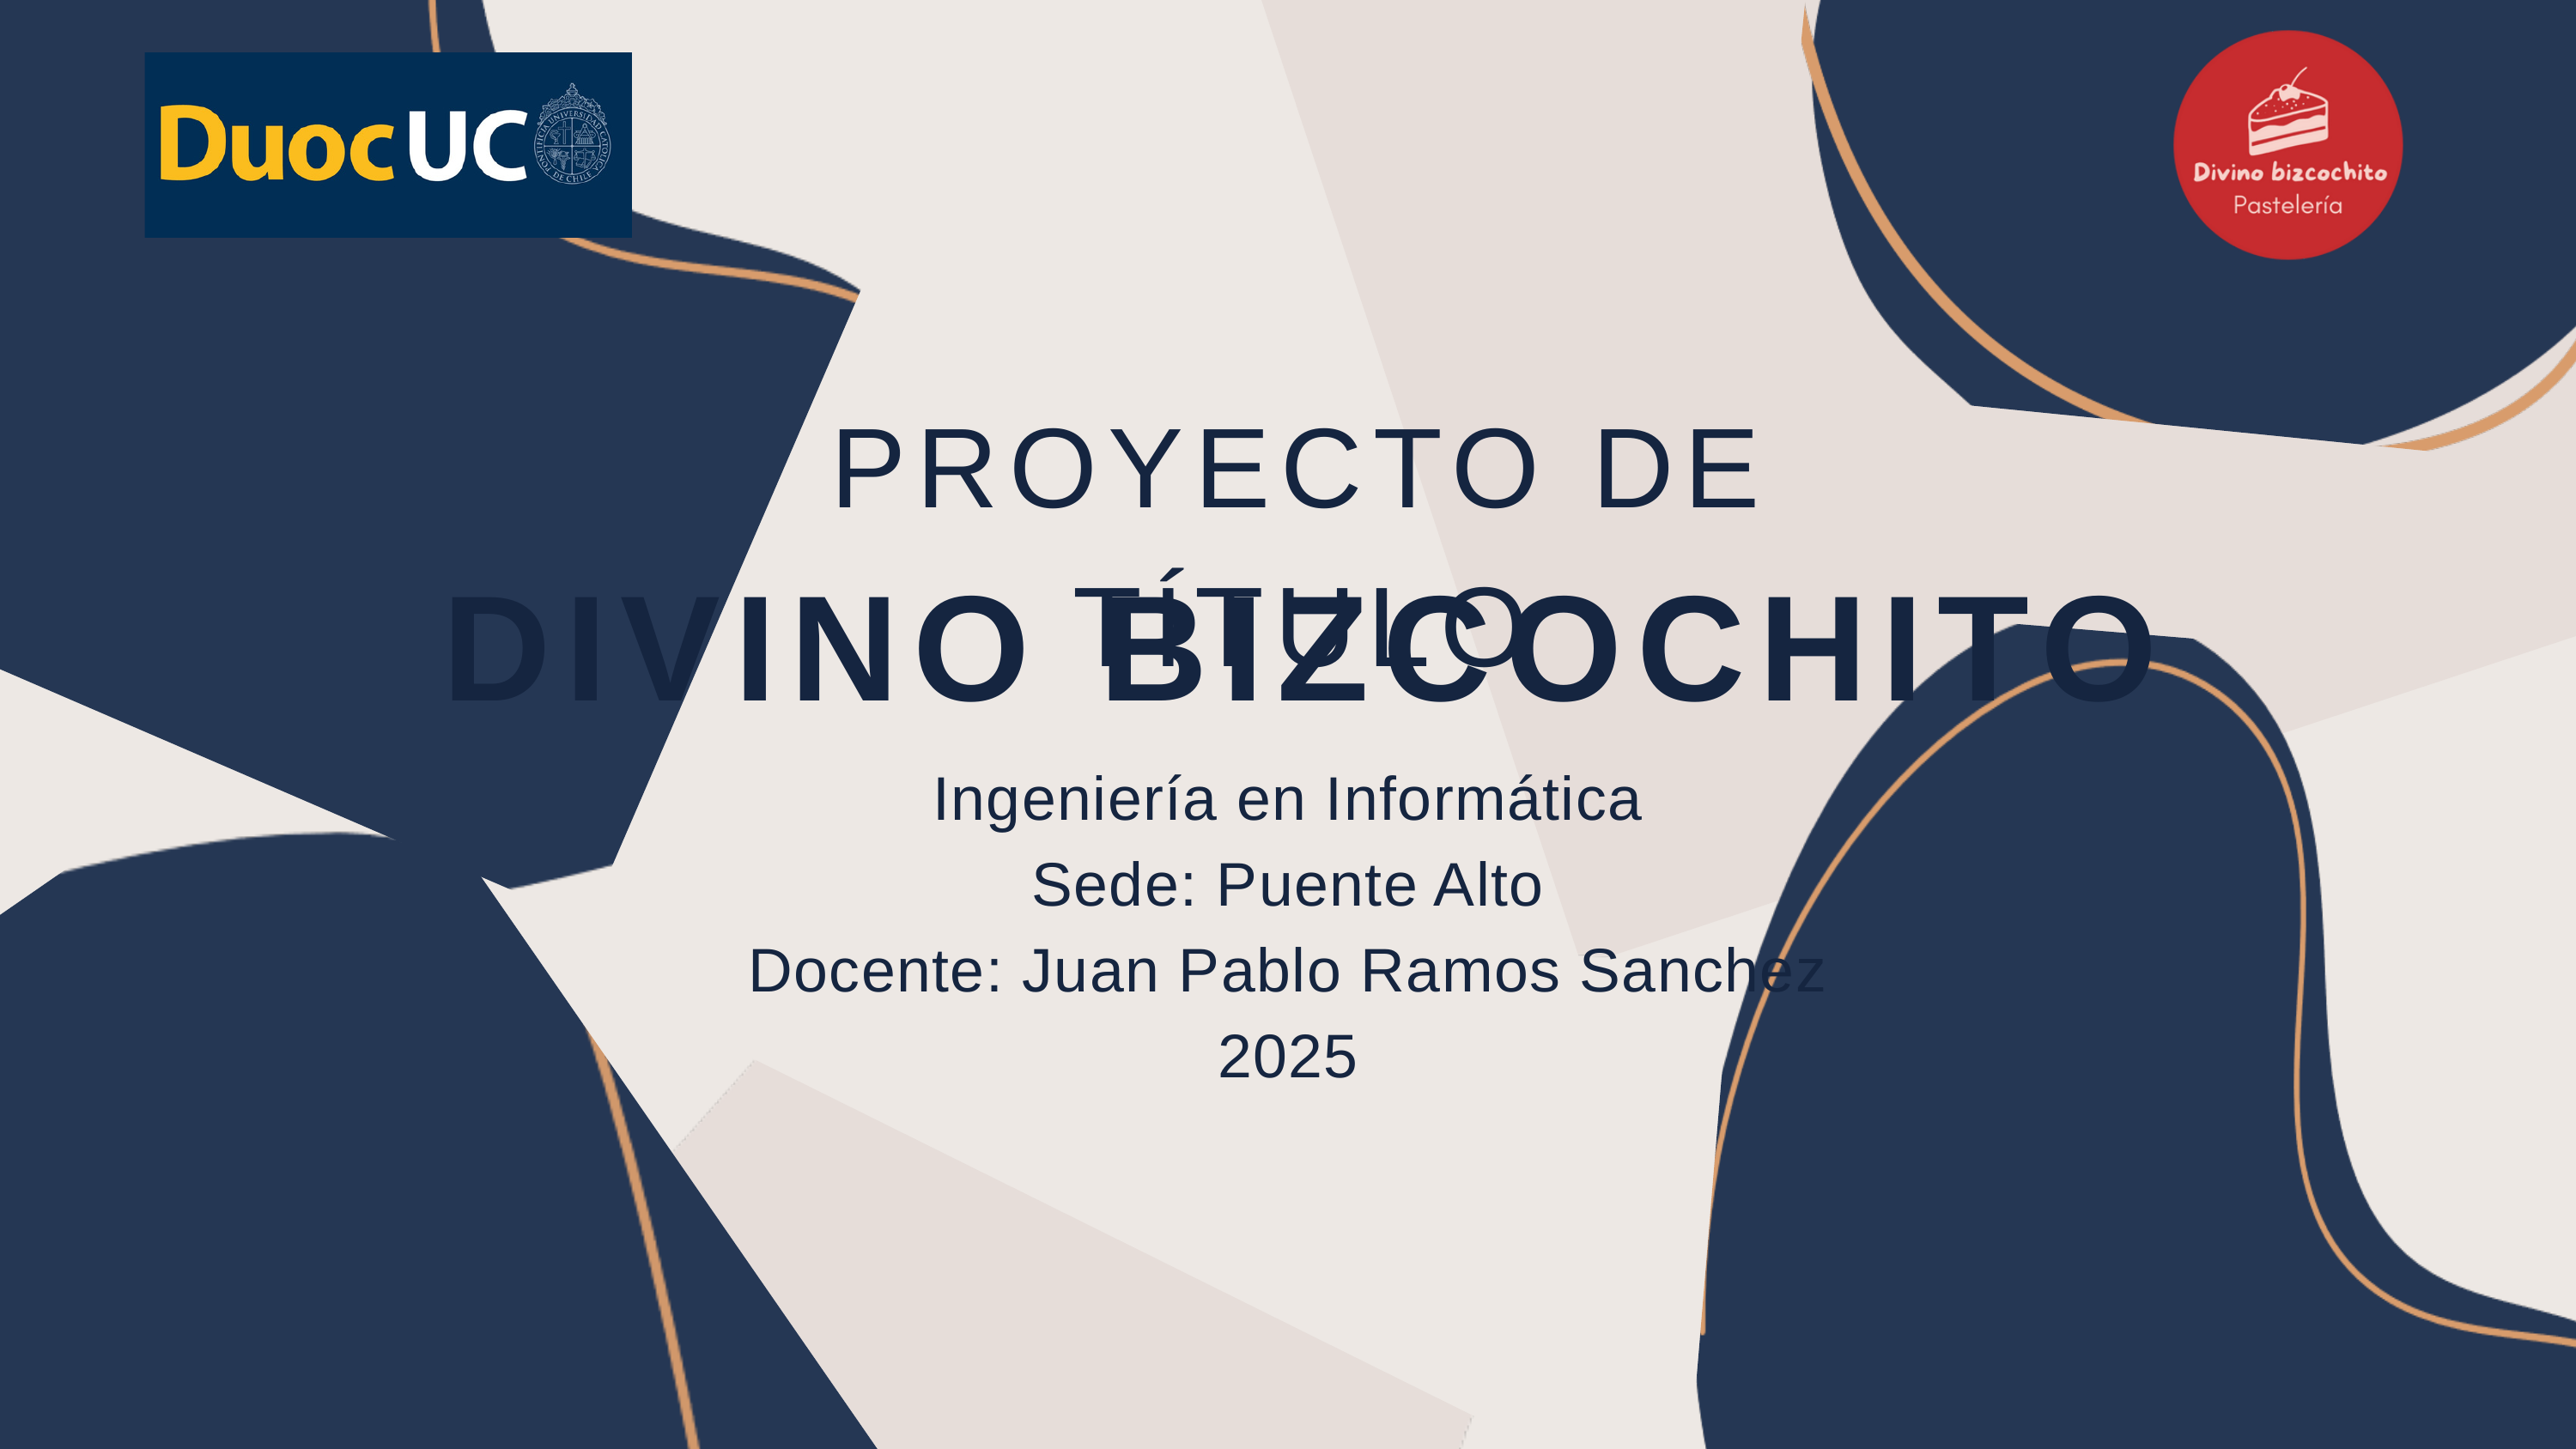

PROYECTO DE TÍTULO
DIVINO BIZCOCHITO

Ingeniería en Informática
Sede: Puente Alto
Docente: Juan Pablo Ramos Sanchez
2025